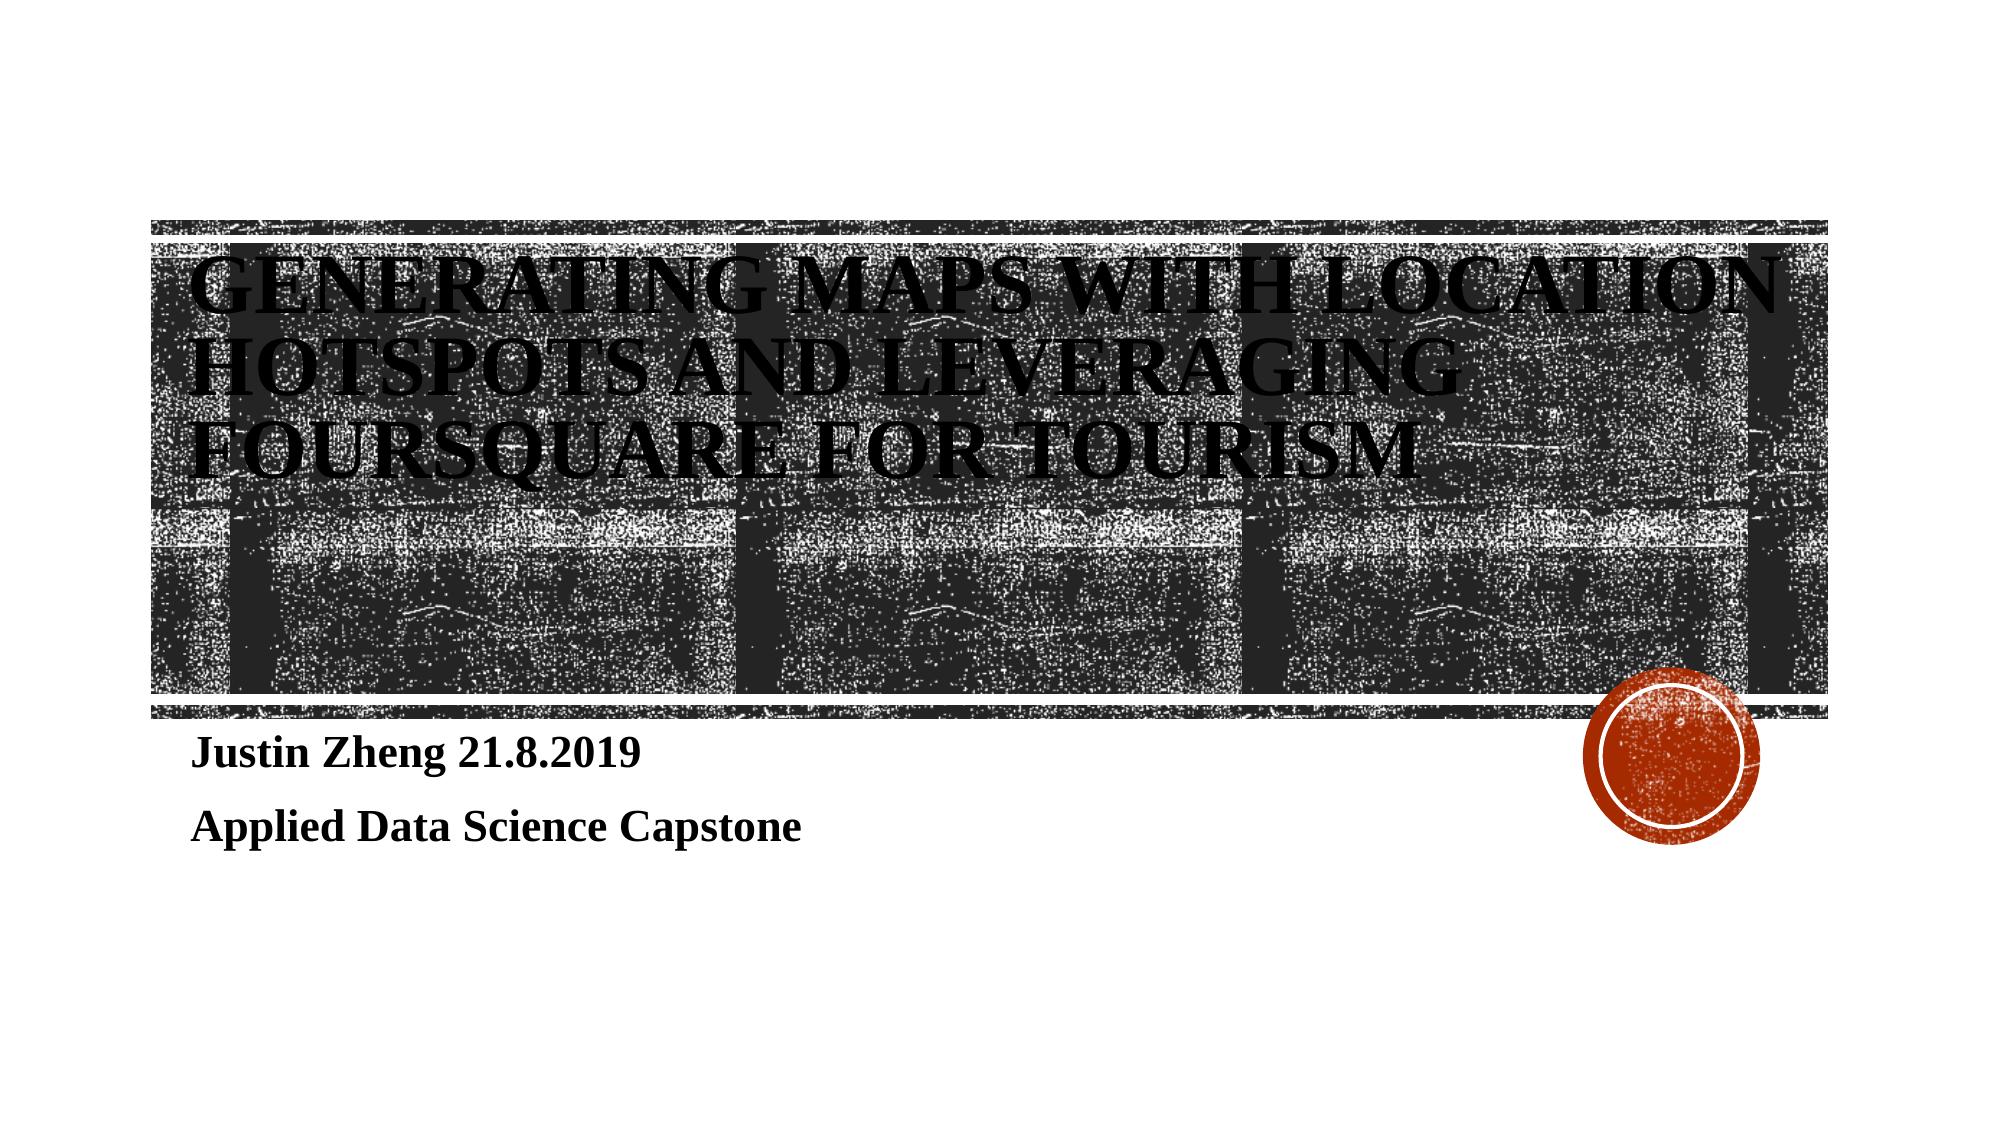

# Generating Maps with Location Hotspots and Leveraging Foursquare for Tourism
Justin Zheng 21.8.2019
Applied Data Science Capstone